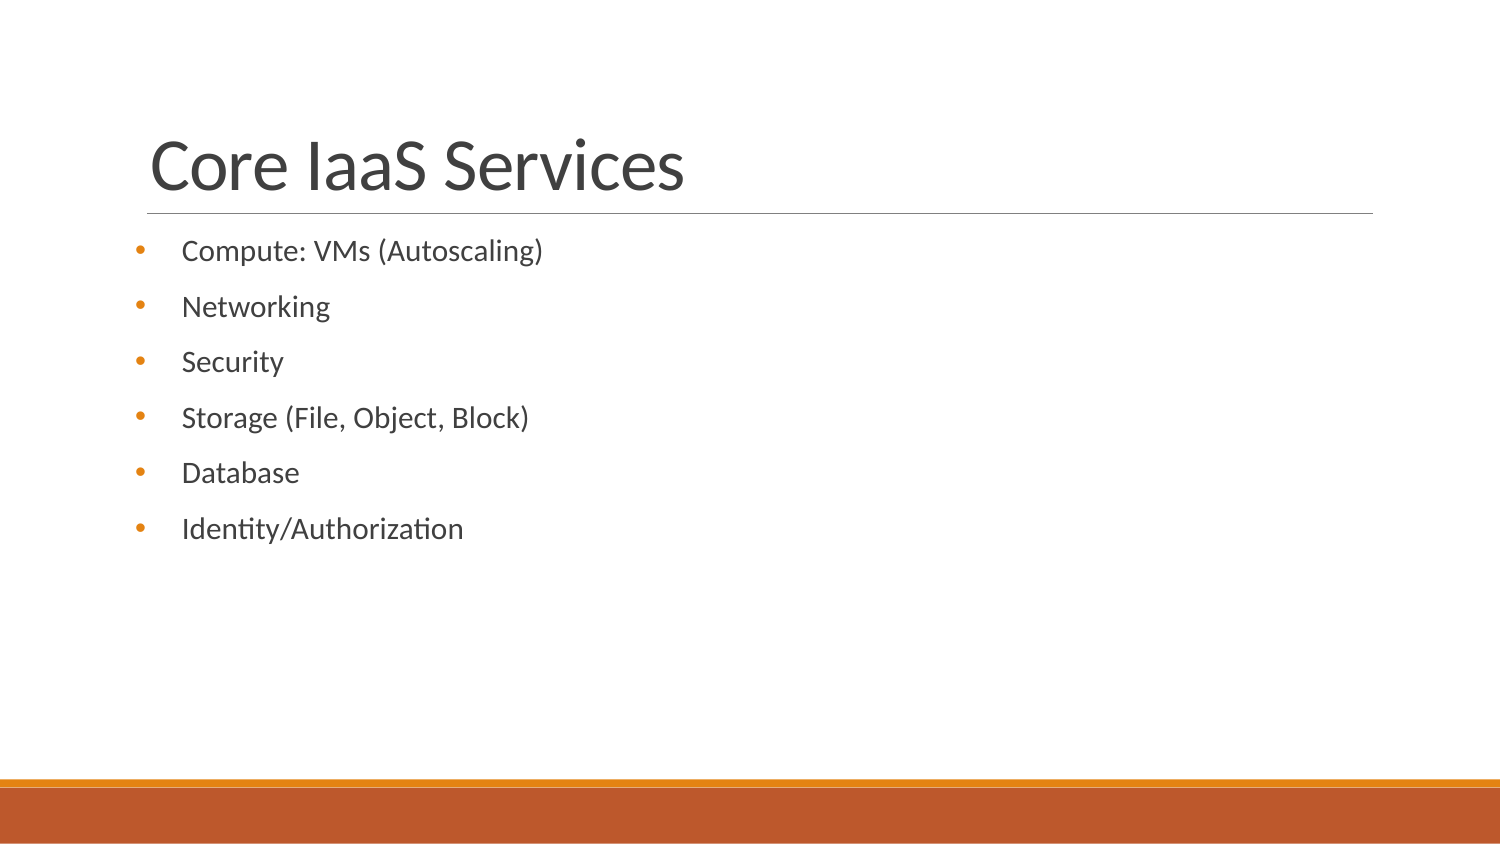

# Core IaaS Services
Compute: VMs (Autoscaling)
Networking
Security
Storage (File, Object, Block)
Database
Identity/Authorization